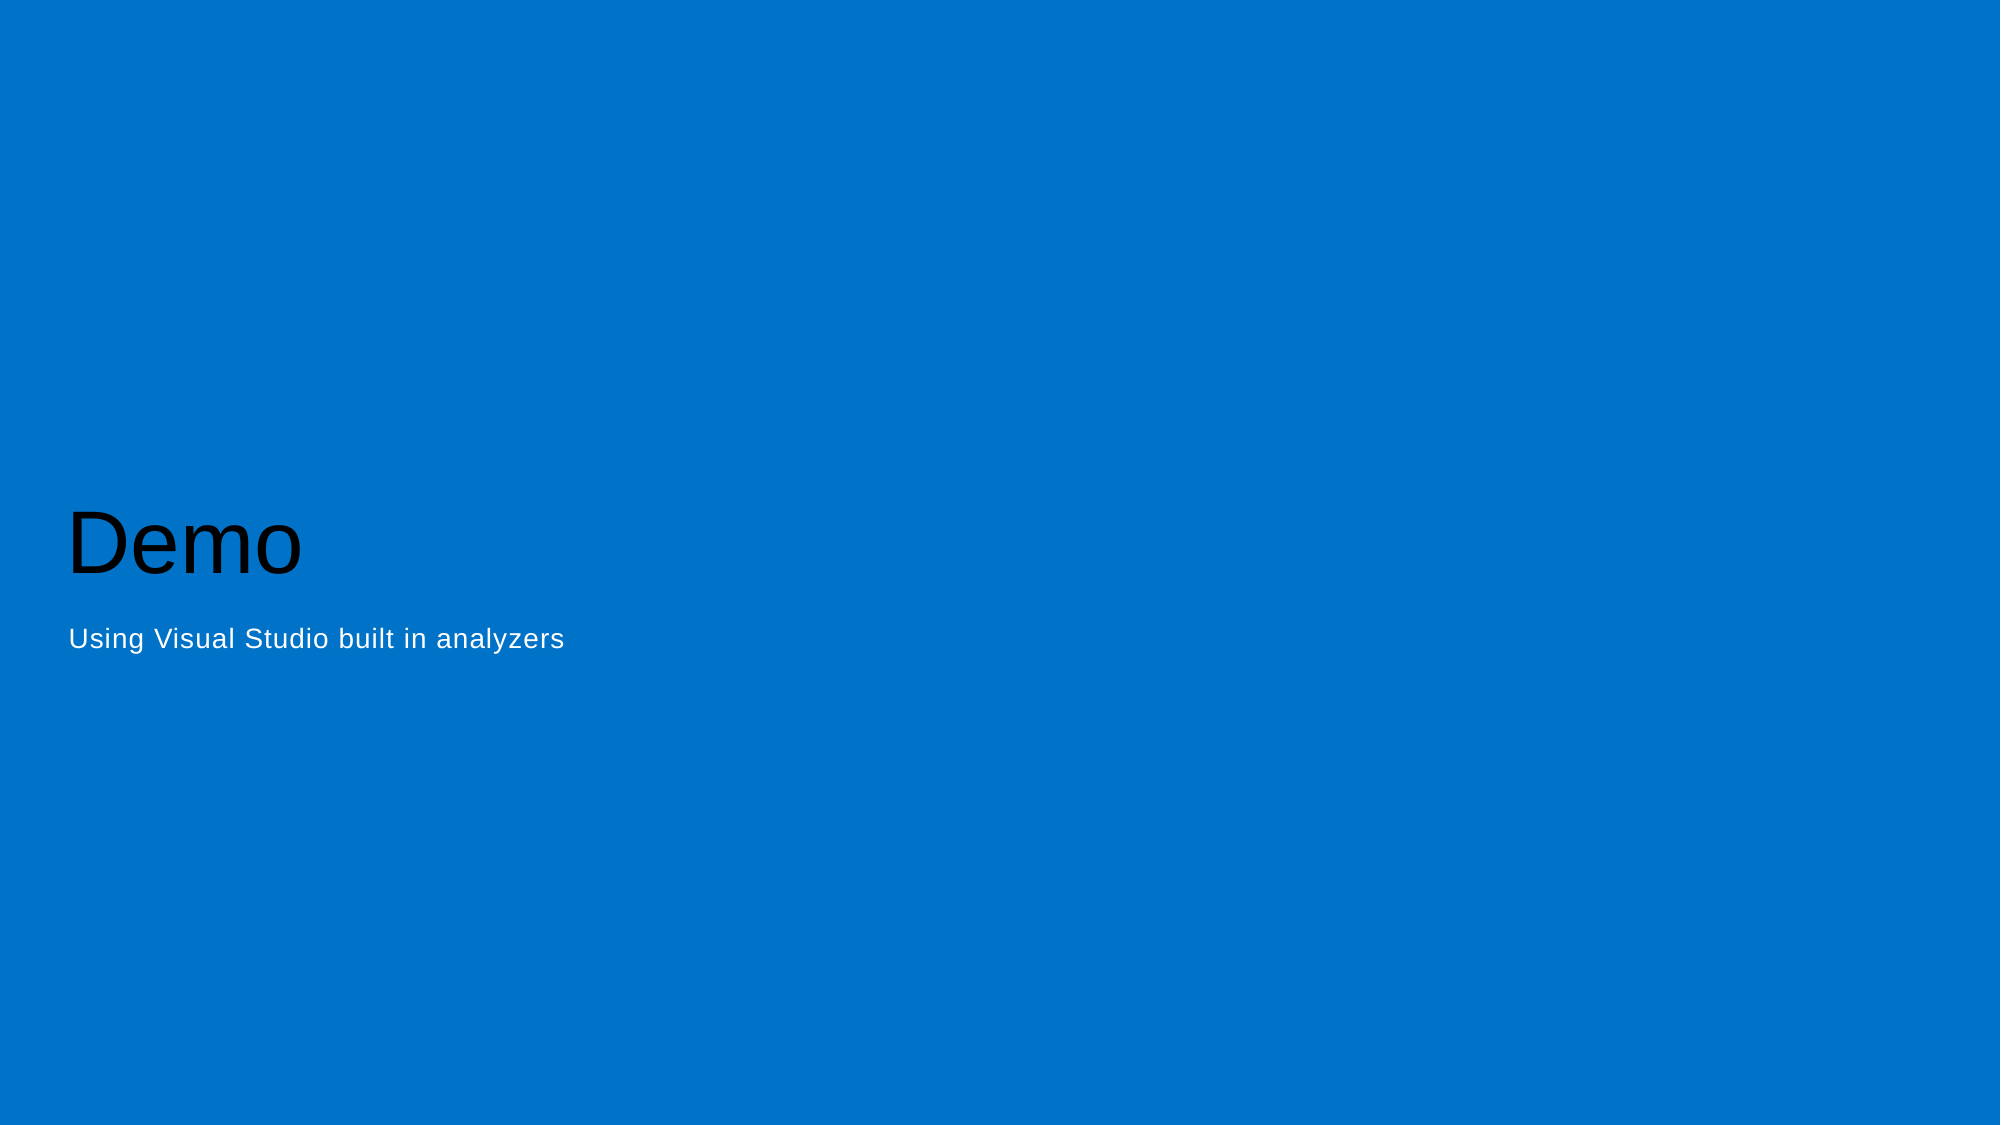

# Demo
Using Visual Studio built in analyzers